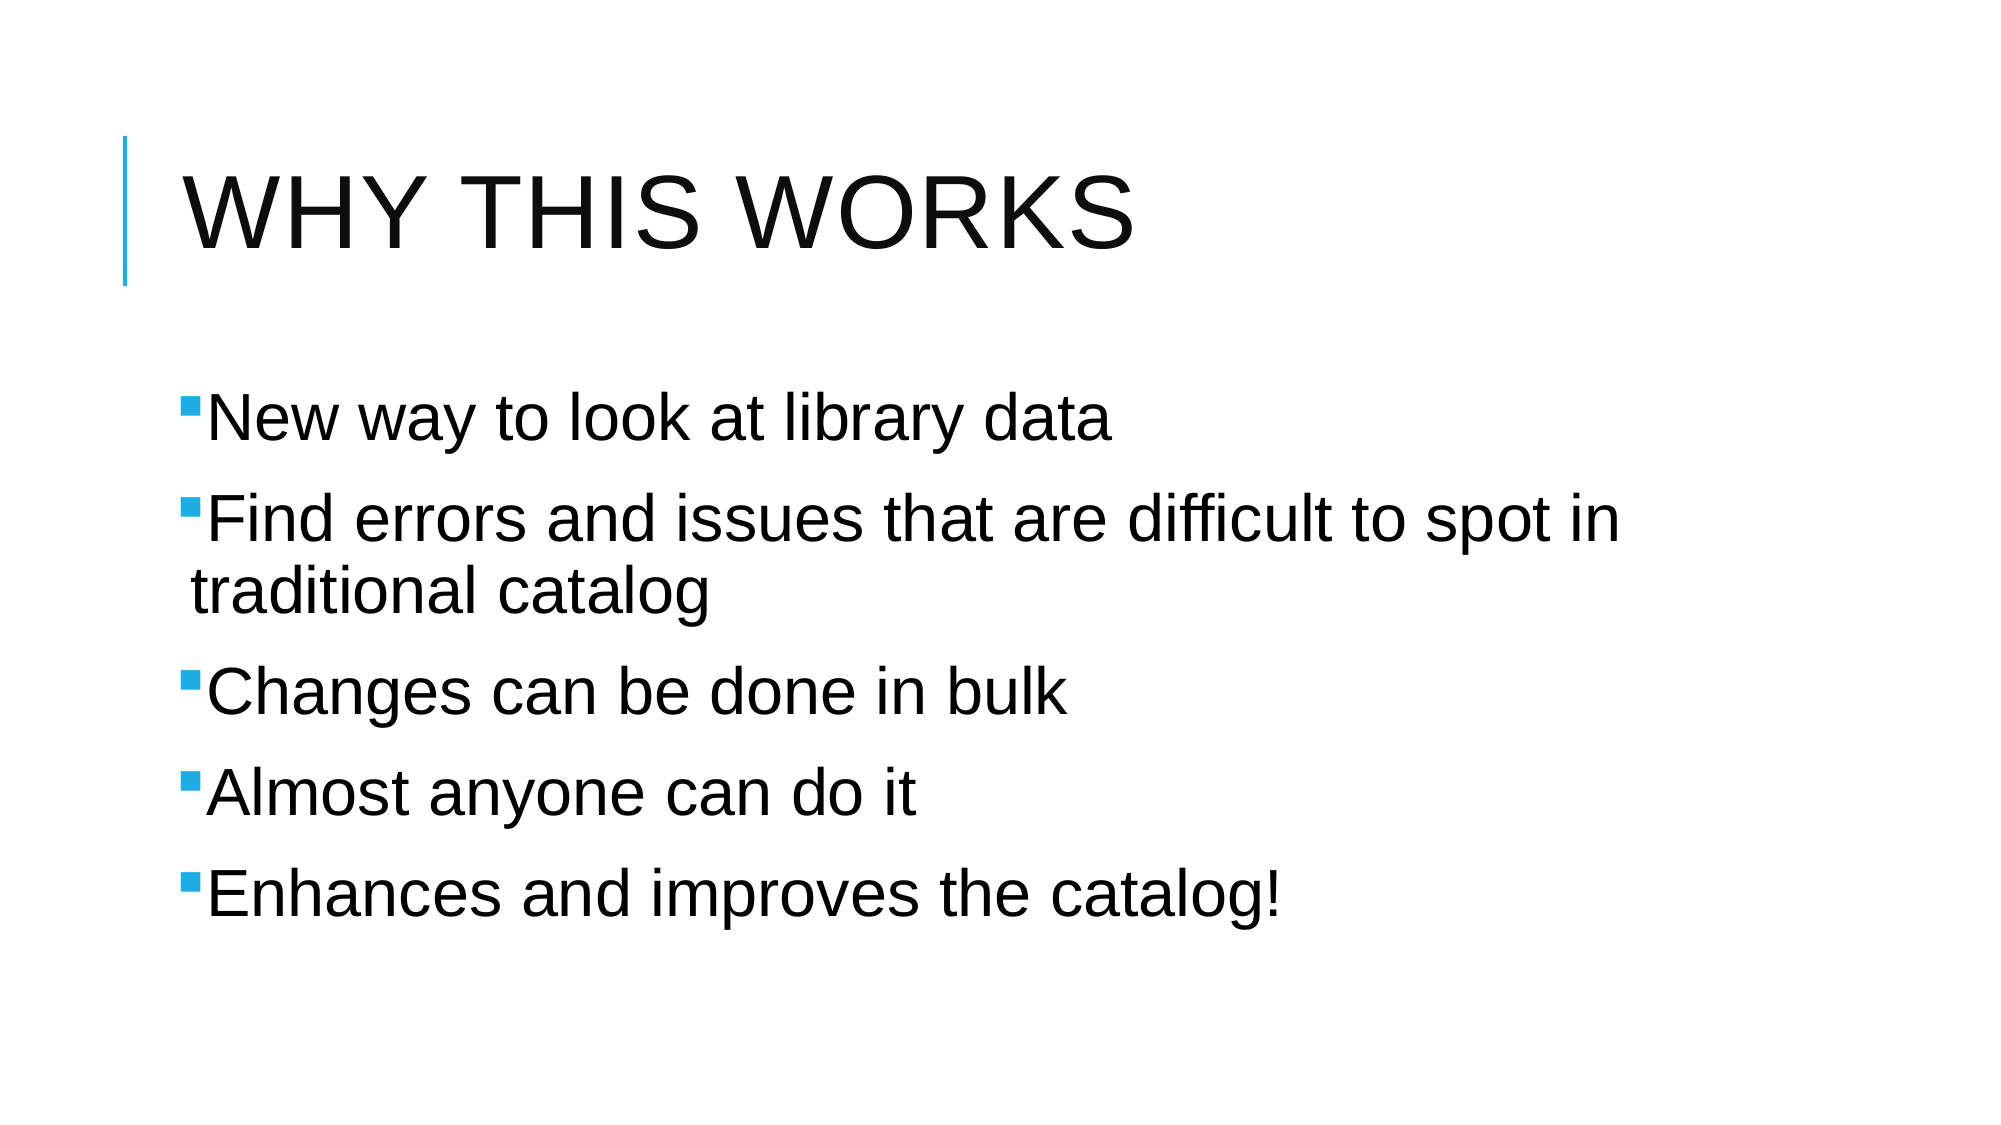

# Why this works
New way to look at library data
Find errors and issues that are difficult to spot in traditional catalog
Changes can be done in bulk
Almost anyone can do it
Enhances and improves the catalog!